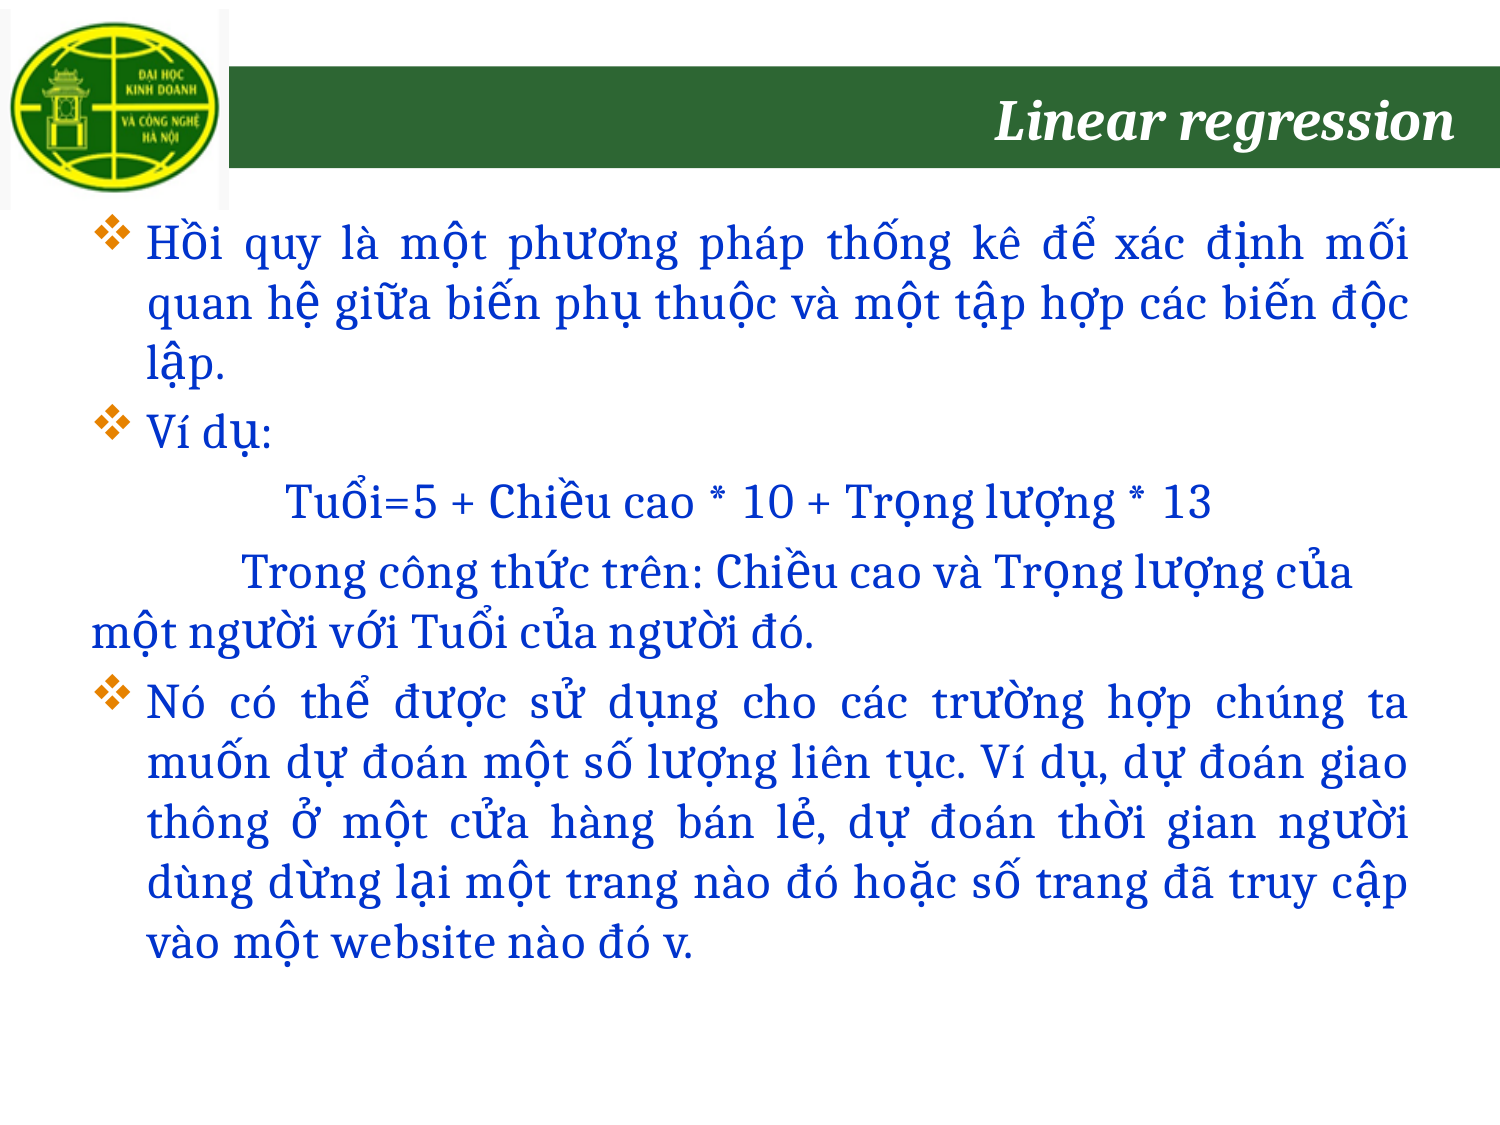

# Linear regression
Hồi quy là một phương pháp thống kê để xác định mối quan hệ giữa biến phụ thuộc và một tập hợp các biến độc lập.
Ví dụ:
Tuổi=5 + Chiều cao * 10 + Trọng lượng * 13
	Trong công thức trên: Chiều cao và Trọng lượng của một người với Tuổi của người đó.
Nó có thể được sử dụng cho các trường hợp chúng ta muốn dự đoán một số lượng liên tục. Ví dụ, dự đoán giao thông ở một cửa hàng bán lẻ, dự đoán thời gian người dùng dừng lại một trang nào đó hoặc số trang đã truy cập vào một website nào đó v.